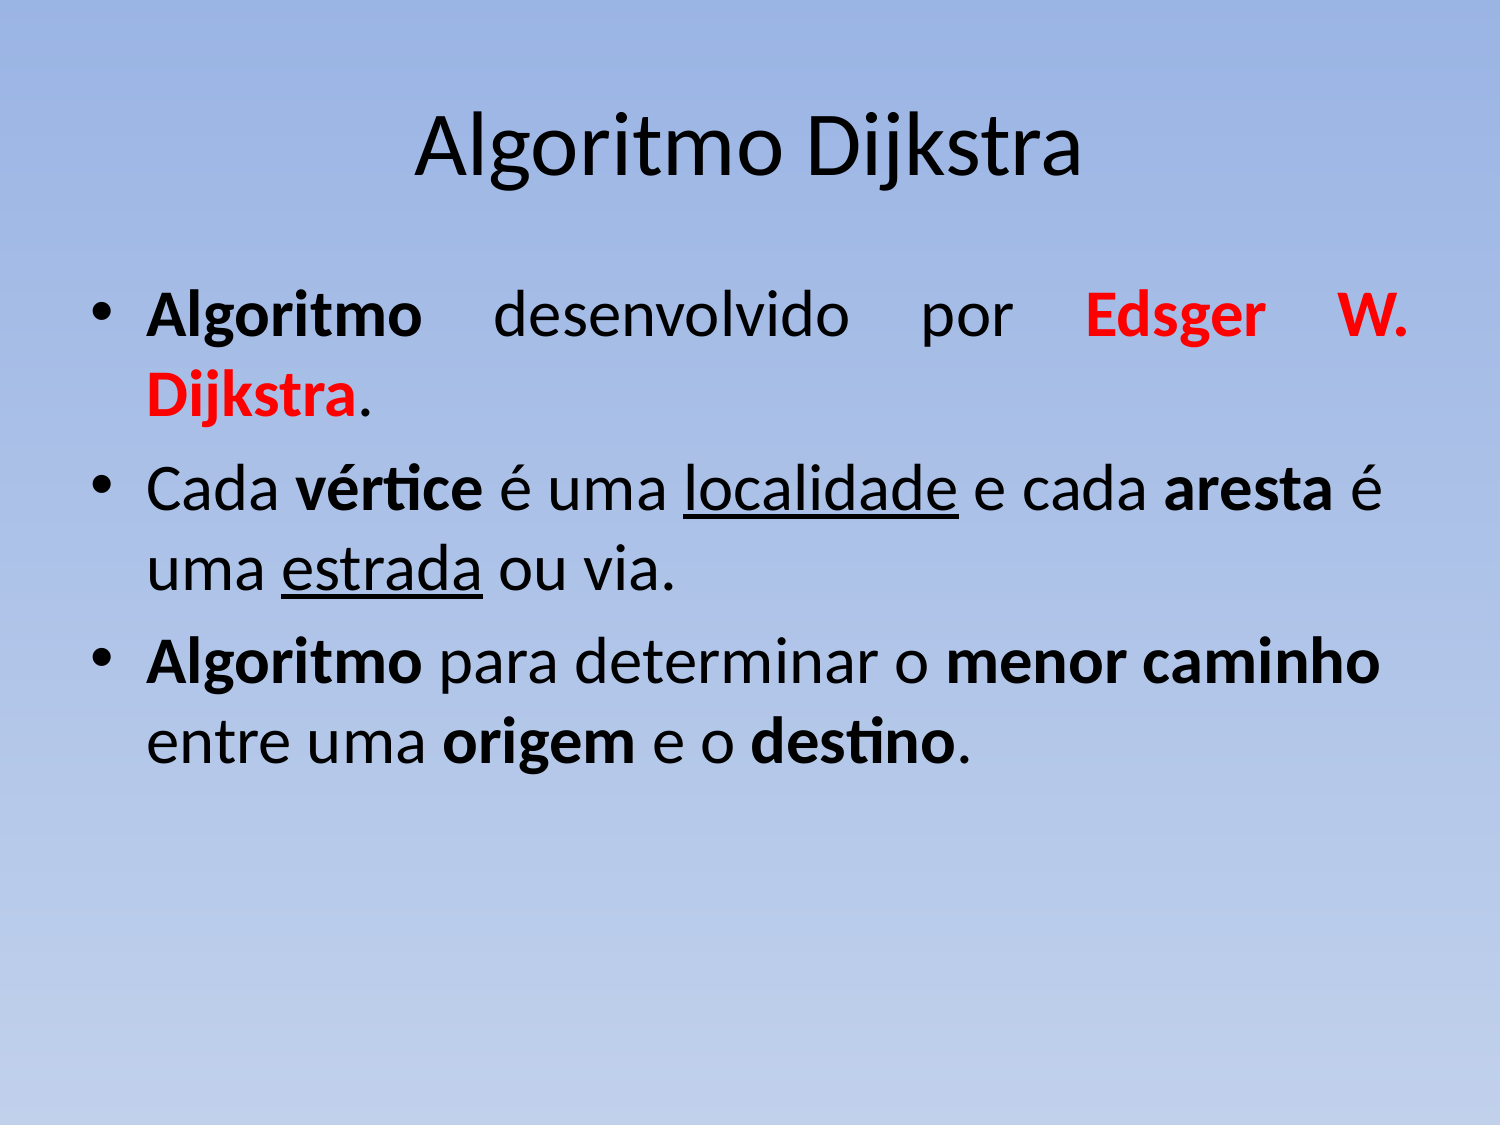

# Algoritmo Dijkstra
Algoritmo desenvolvido por Edsger W. Dijkstra.
Cada vértice é uma localidade e cada aresta é uma estrada ou via.
Algoritmo para determinar o menor caminho entre uma origem e o destino.